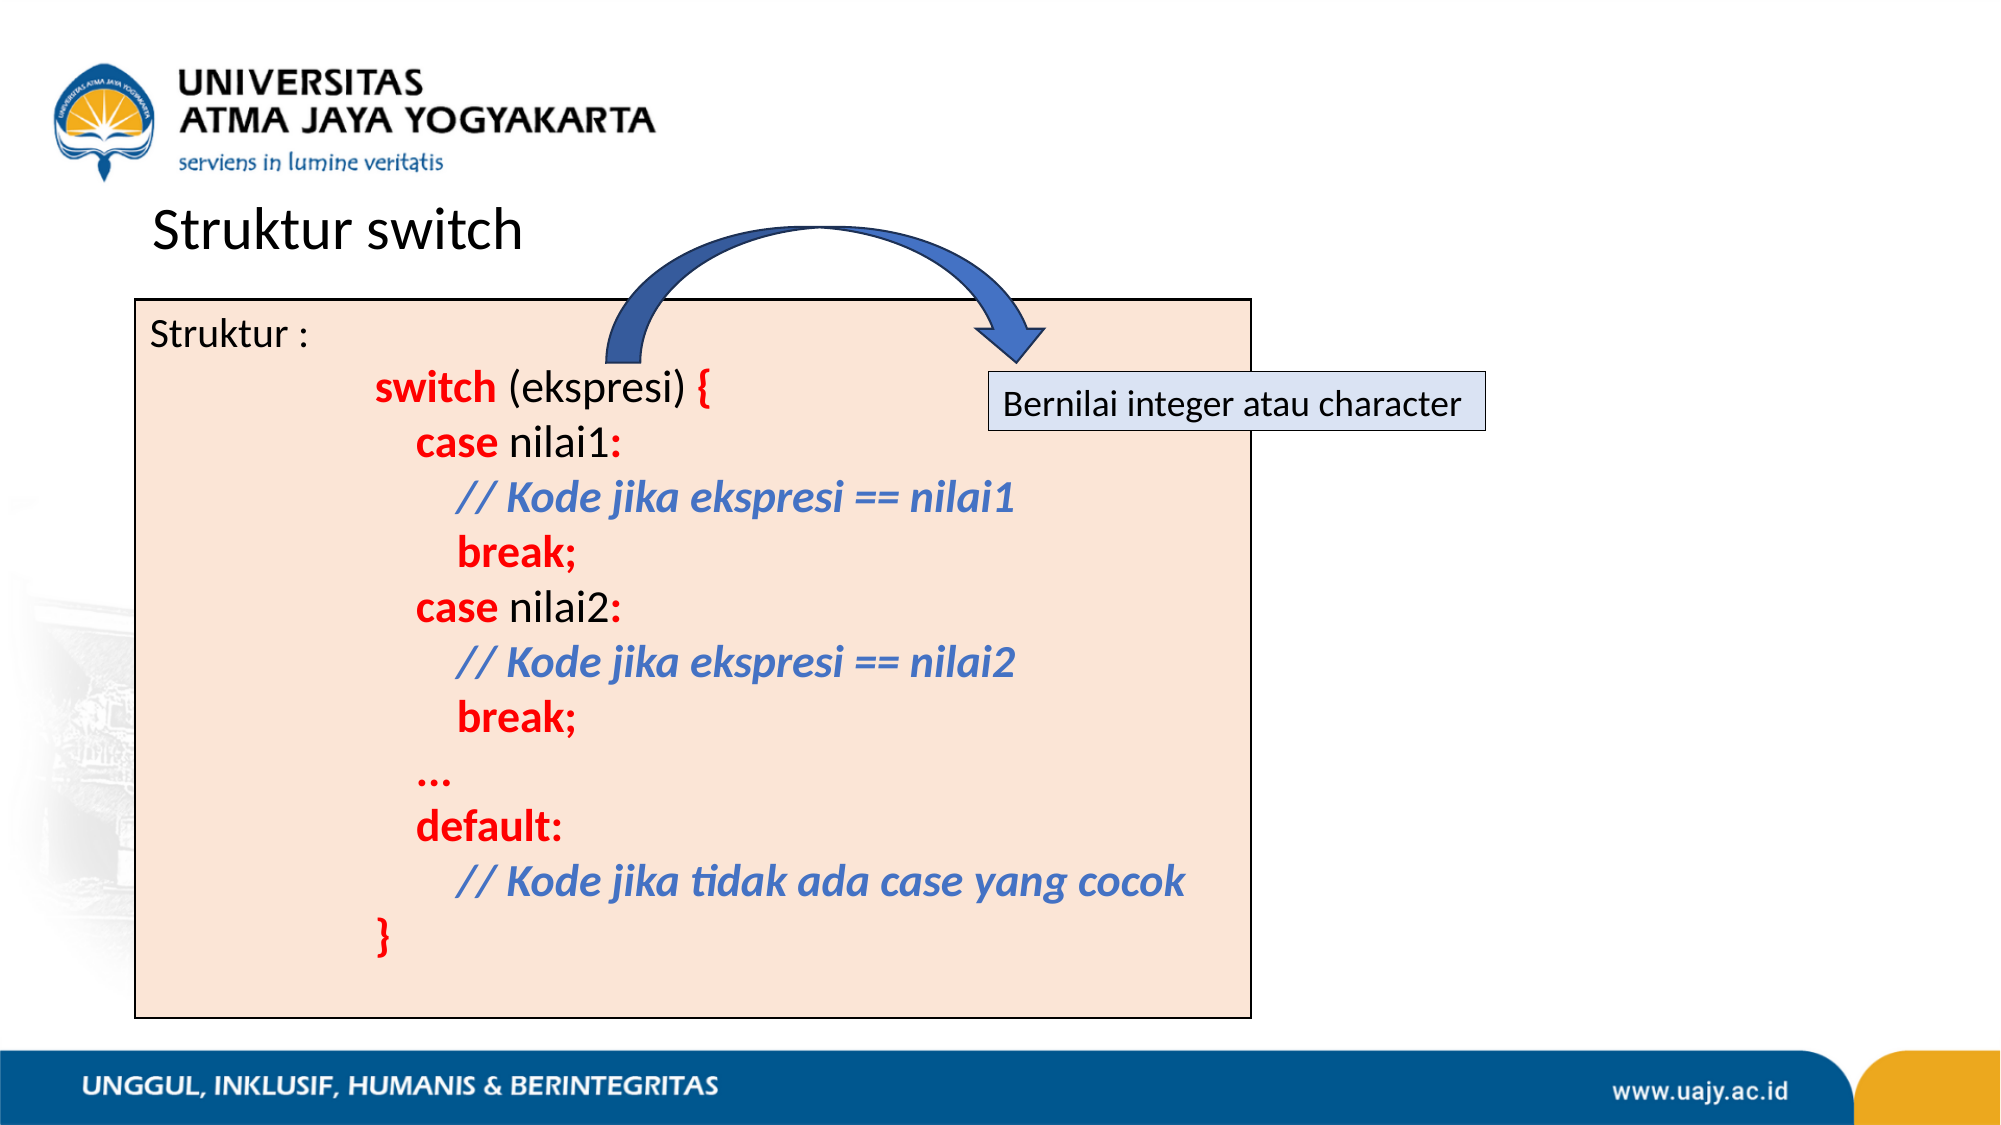

# Struktur switch

Struktur :
switch (ekspresi) {
    case nilai1:
        // Kode jika ekspresi == nilai1
        break;
    case nilai2:
        // Kode jika ekspresi == nilai2
        break;
    ...
    default:
        // Kode jika tidak ada case yang cocok
}

Bernilai integer atau character